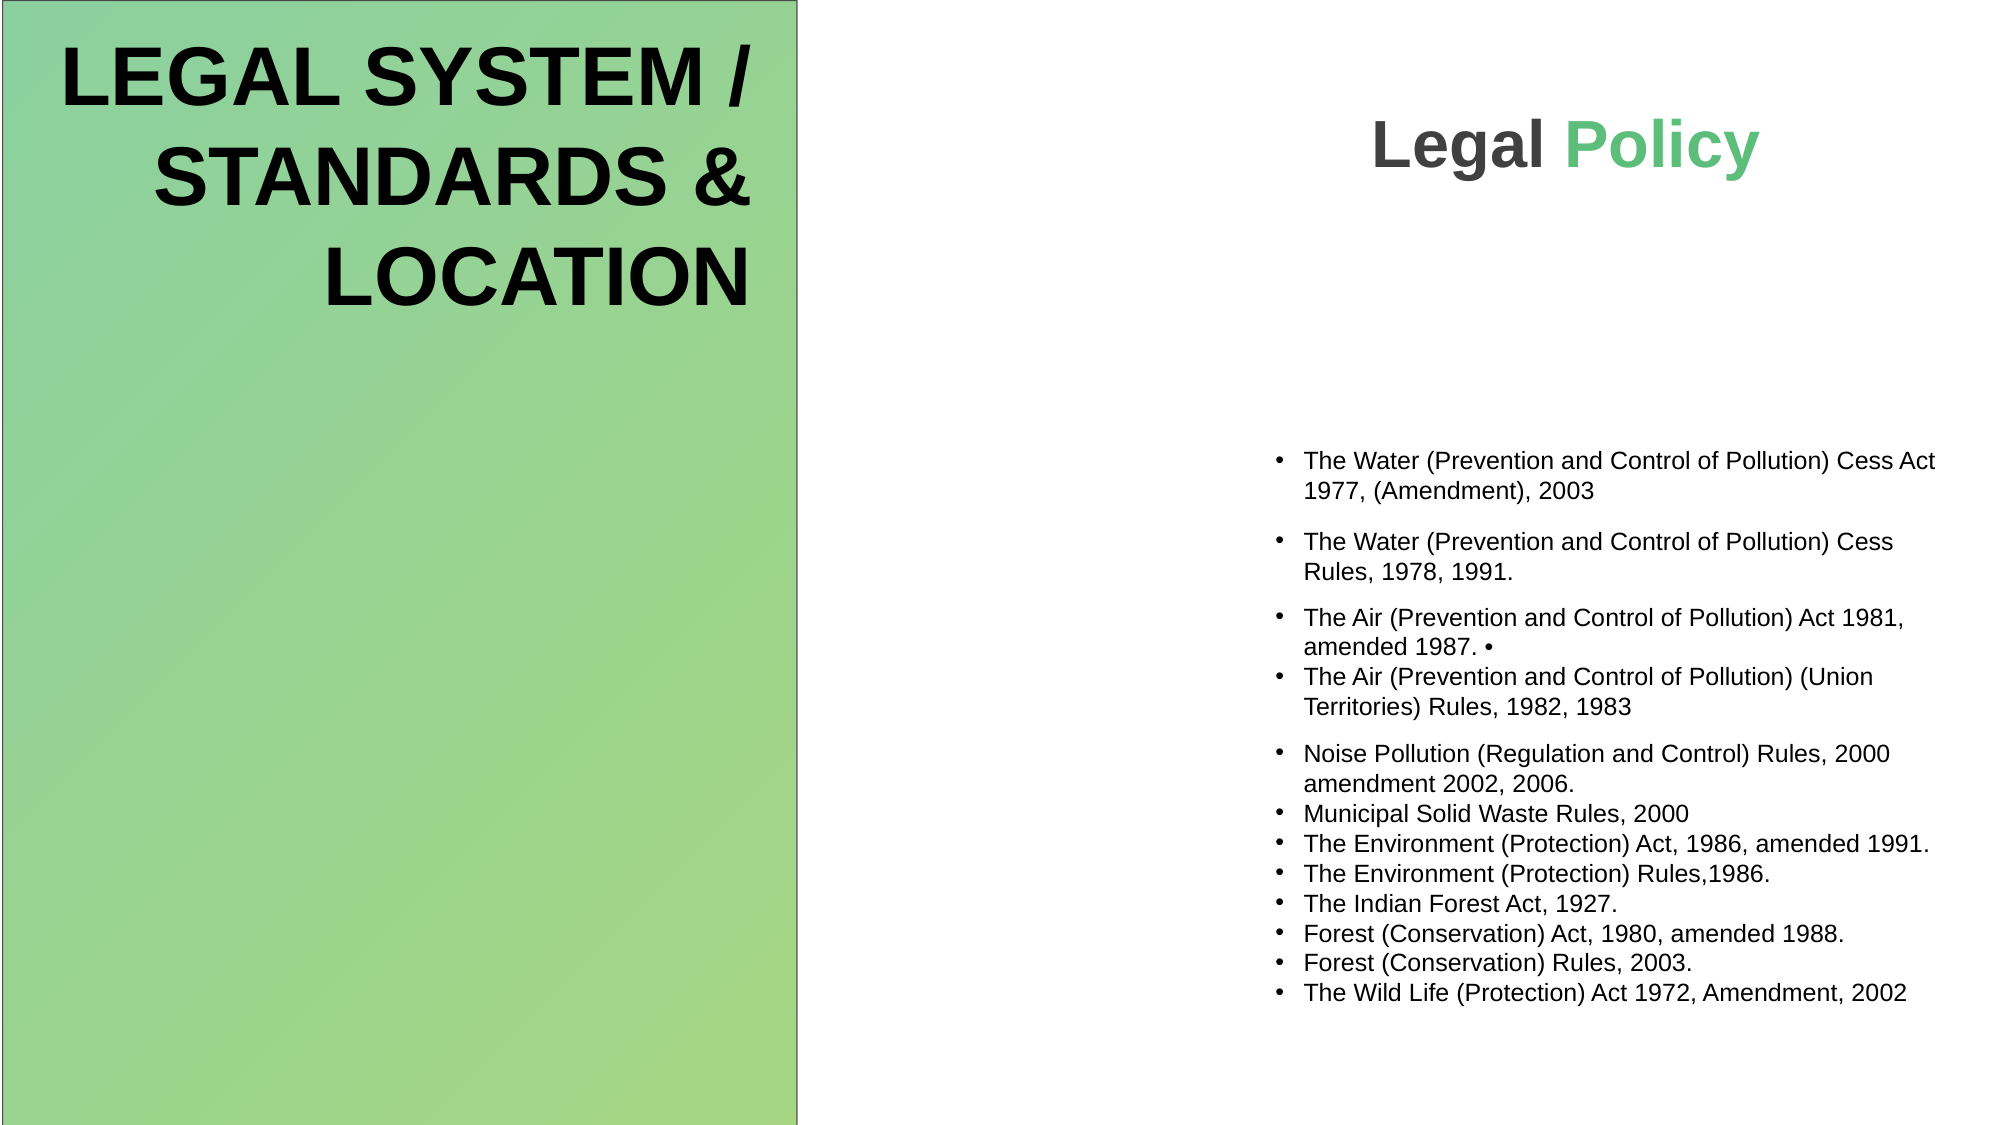

LEGAL SYSTEM /
STANDARDS & LOCATION
Legal Policy

The Water (Prevention and Control of Pollution) Cess Act 1977, (Amendment), 2003
The Water (Prevention and Control of Pollution) Cess Rules, 1978, 1991.
The Air (Prevention and Control of Pollution) Act 1981, amended 1987. •
The Air (Prevention and Control of Pollution) (Union Territories) Rules, 1982, 1983
Noise Pollution (Regulation and Control) Rules, 2000 amendment 2002, 2006.
Municipal Solid Waste Rules, 2000
The Environment (Protection) Act, 1986, amended 1991.
The Environment (Protection) Rules,1986.
The Indian Forest Act, 1927.
Forest (Conservation) Act, 1980, amended 1988.
Forest (Conservation) Rules, 2003.
The Wild Life (Protection) Act 1972, Amendment, 2002